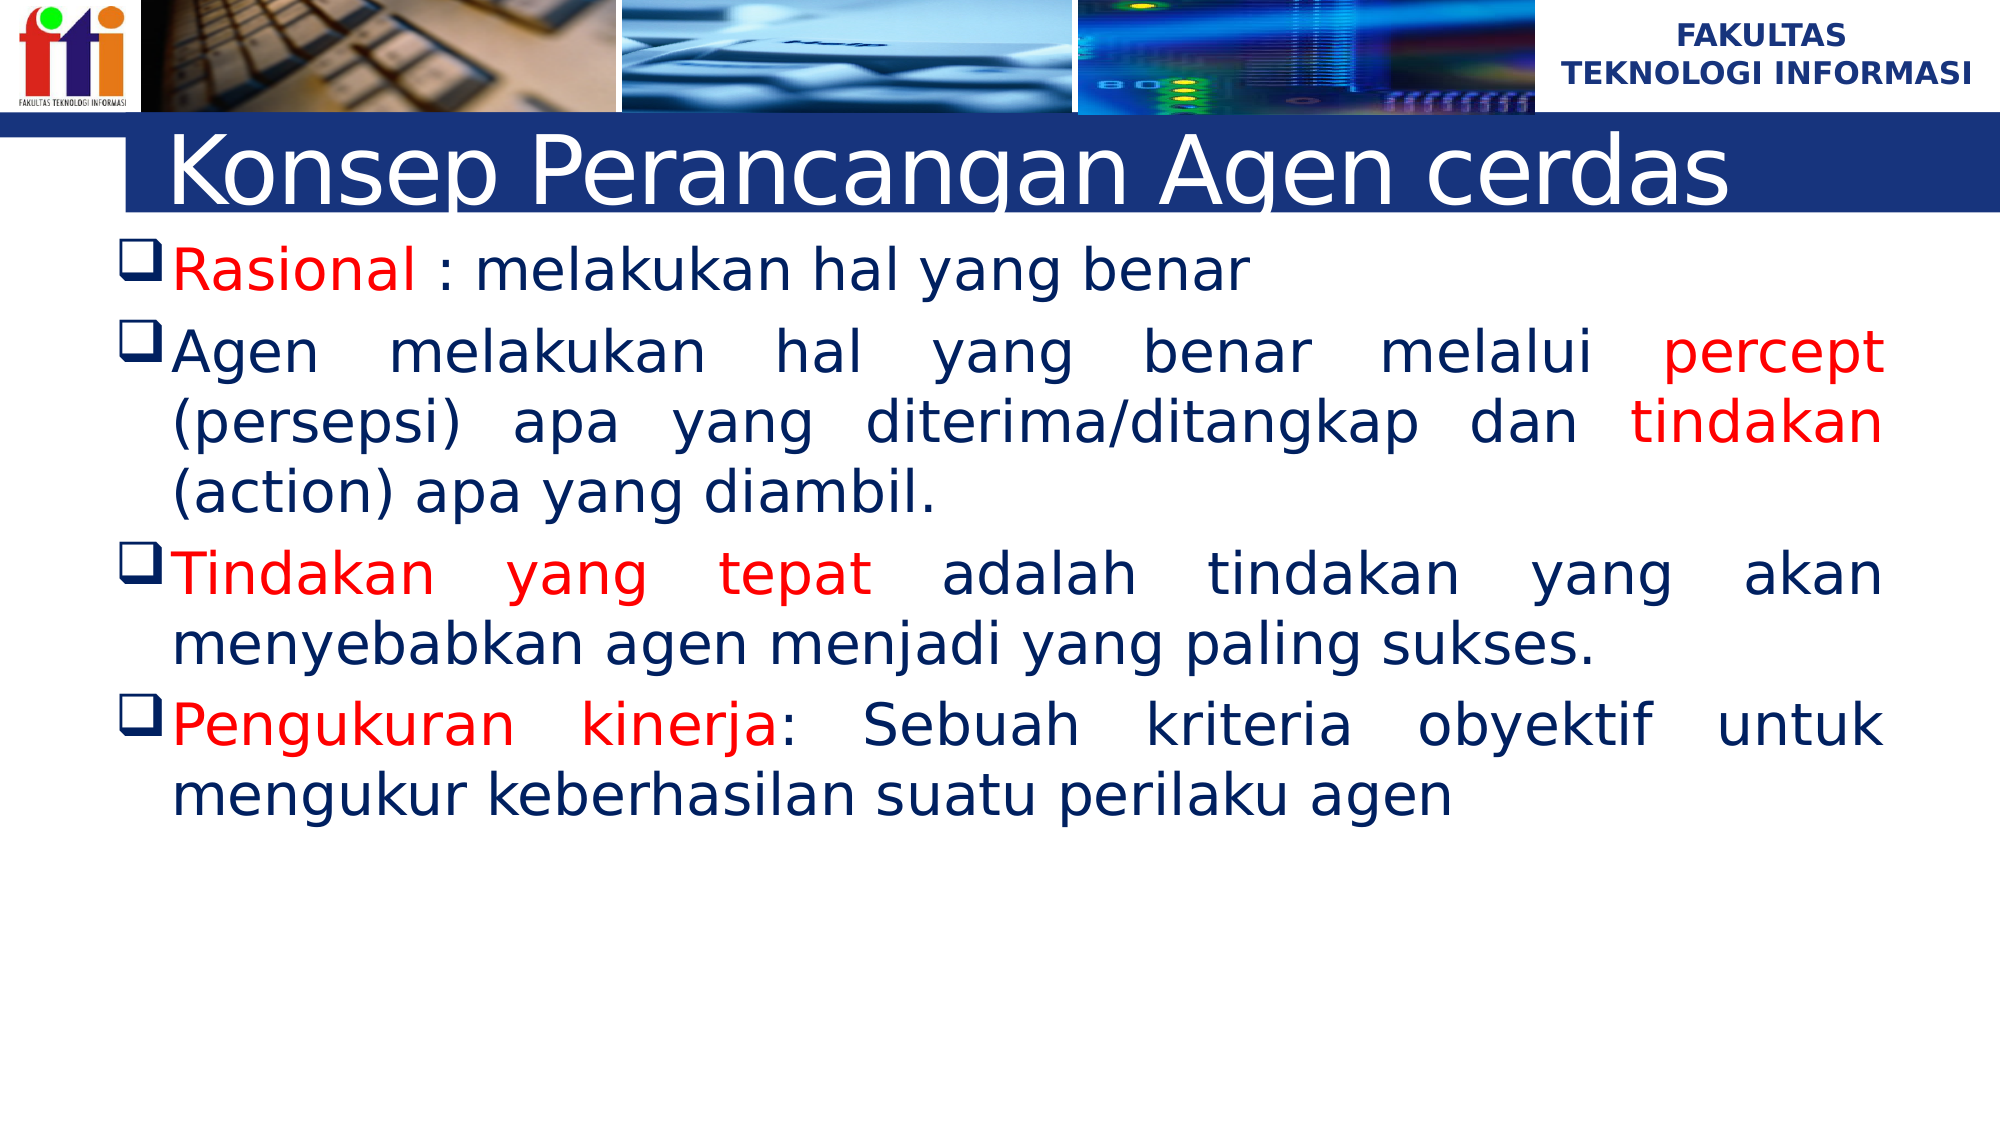

# Konsep Perancangan Agen cerdas
Rasional : melakukan hal yang benar
Agen melakukan hal yang benar melalui percept (persepsi) apa yang diterima/ditangkap dan tindakan (action) apa yang diambil.
Tindakan yang tepat adalah tindakan yang akan menyebabkan agen menjadi yang paling sukses.
Pengukuran kinerja: Sebuah kriteria obyektif untuk mengukur keberhasilan suatu perilaku agen